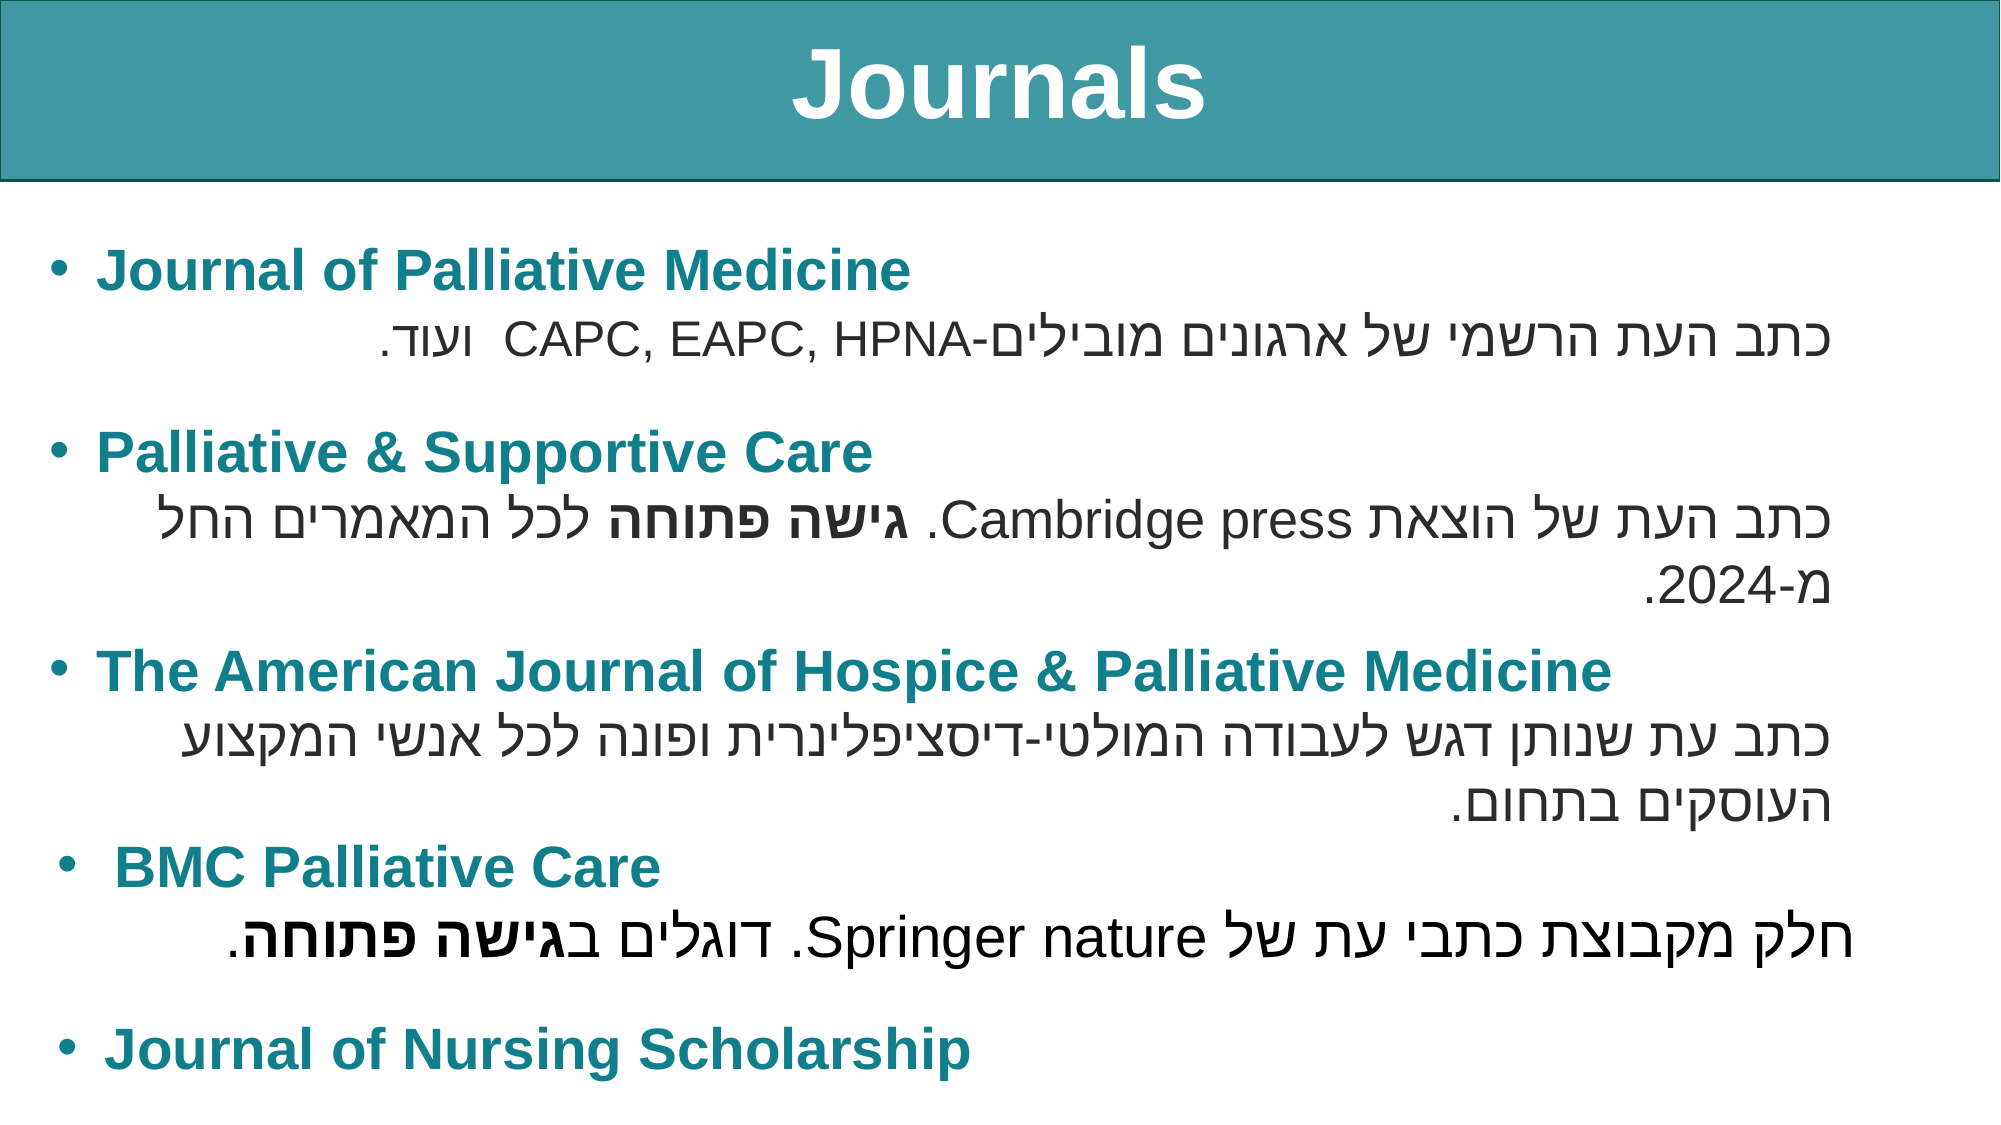

Journals
Journal of Palliative Medicine
כתב העת הרשמי של ארגונים מובילים-CAPC, EAPC, HPNA  ועוד.
Palliative & Supportive Care
כתב העת של הוצאת Cambridge press. גישה פתוחה לכל המאמרים החל מ-2024.
The American Journal of Hospice & Palliative Medicine
כתב עת שנותן דגש לעבודה המולטי-דיסציפלינרית ופונה לכל אנשי המקצוע העוסקים בתחום.
BMC Palliative Care
חלק מקבוצת כתבי עת של Springer nature. דוגלים בגישה פתוחה.
Journal of Nursing Scholarship